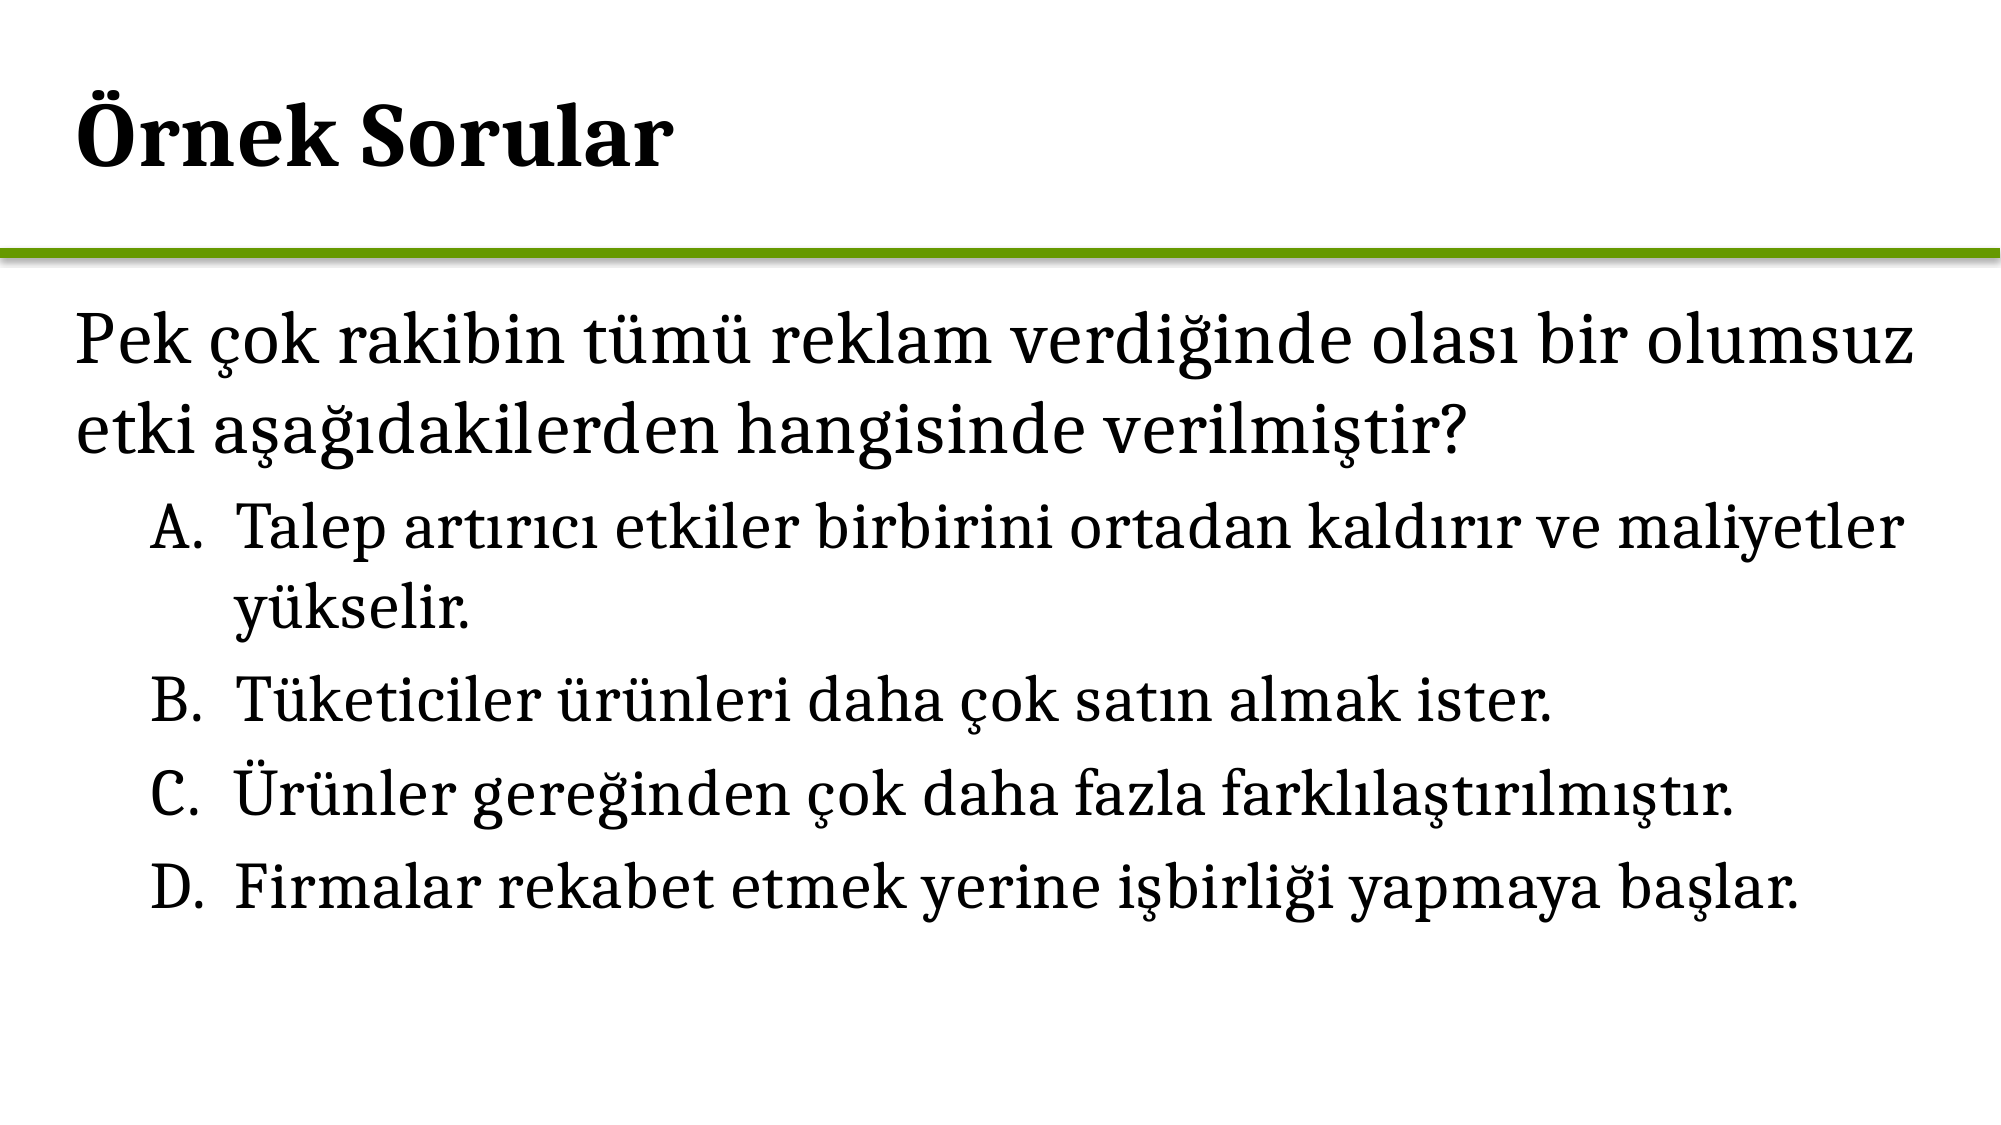

Örnek Sorular
Pek çok rakibin tümü reklam verdiğinde olası bir olumsuz etki aşağıdakilerden hangisinde verilmiştir?
Talep artırıcı etkiler birbirini ortadan kaldırır ve maliyetler yükselir.
Tüketiciler ürünleri daha çok satın almak ister.
Ürünler gereğinden çok daha fazla farklılaştırılmıştır.
Firmalar rekabet etmek yerine işbirliği yapmaya başlar.